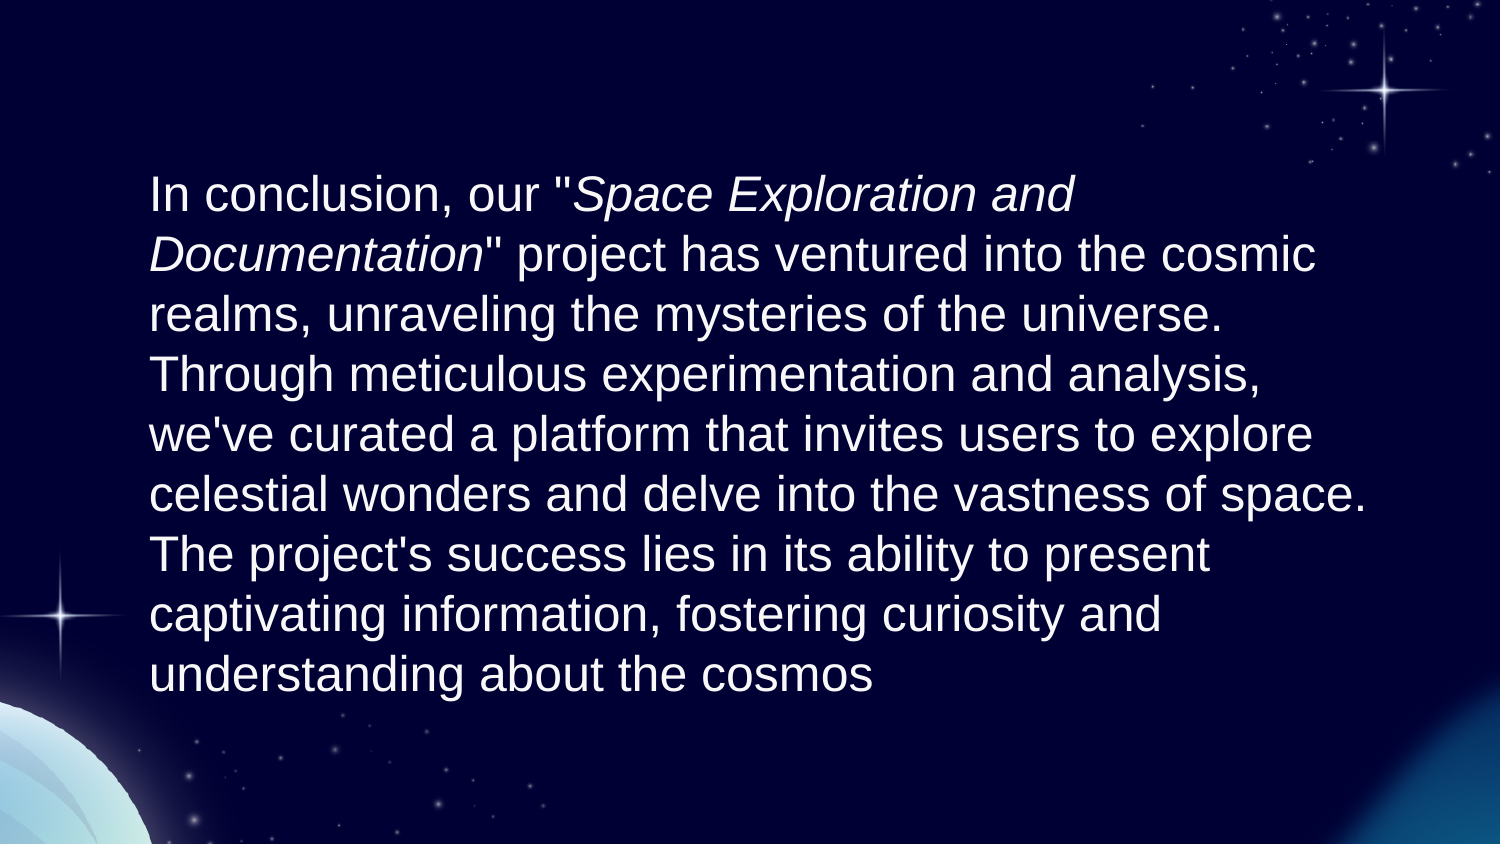

# In conclusion, our "Space Exploration and Documentation" project has ventured into the cosmic realms, unraveling the mysteries of the universe. Through meticulous experimentation and analysis, we've curated a platform that invites users to explore celestial wonders and delve into the vastness of space. The project's success lies in its ability to present captivating information, fostering curiosity and understanding about the cosmos